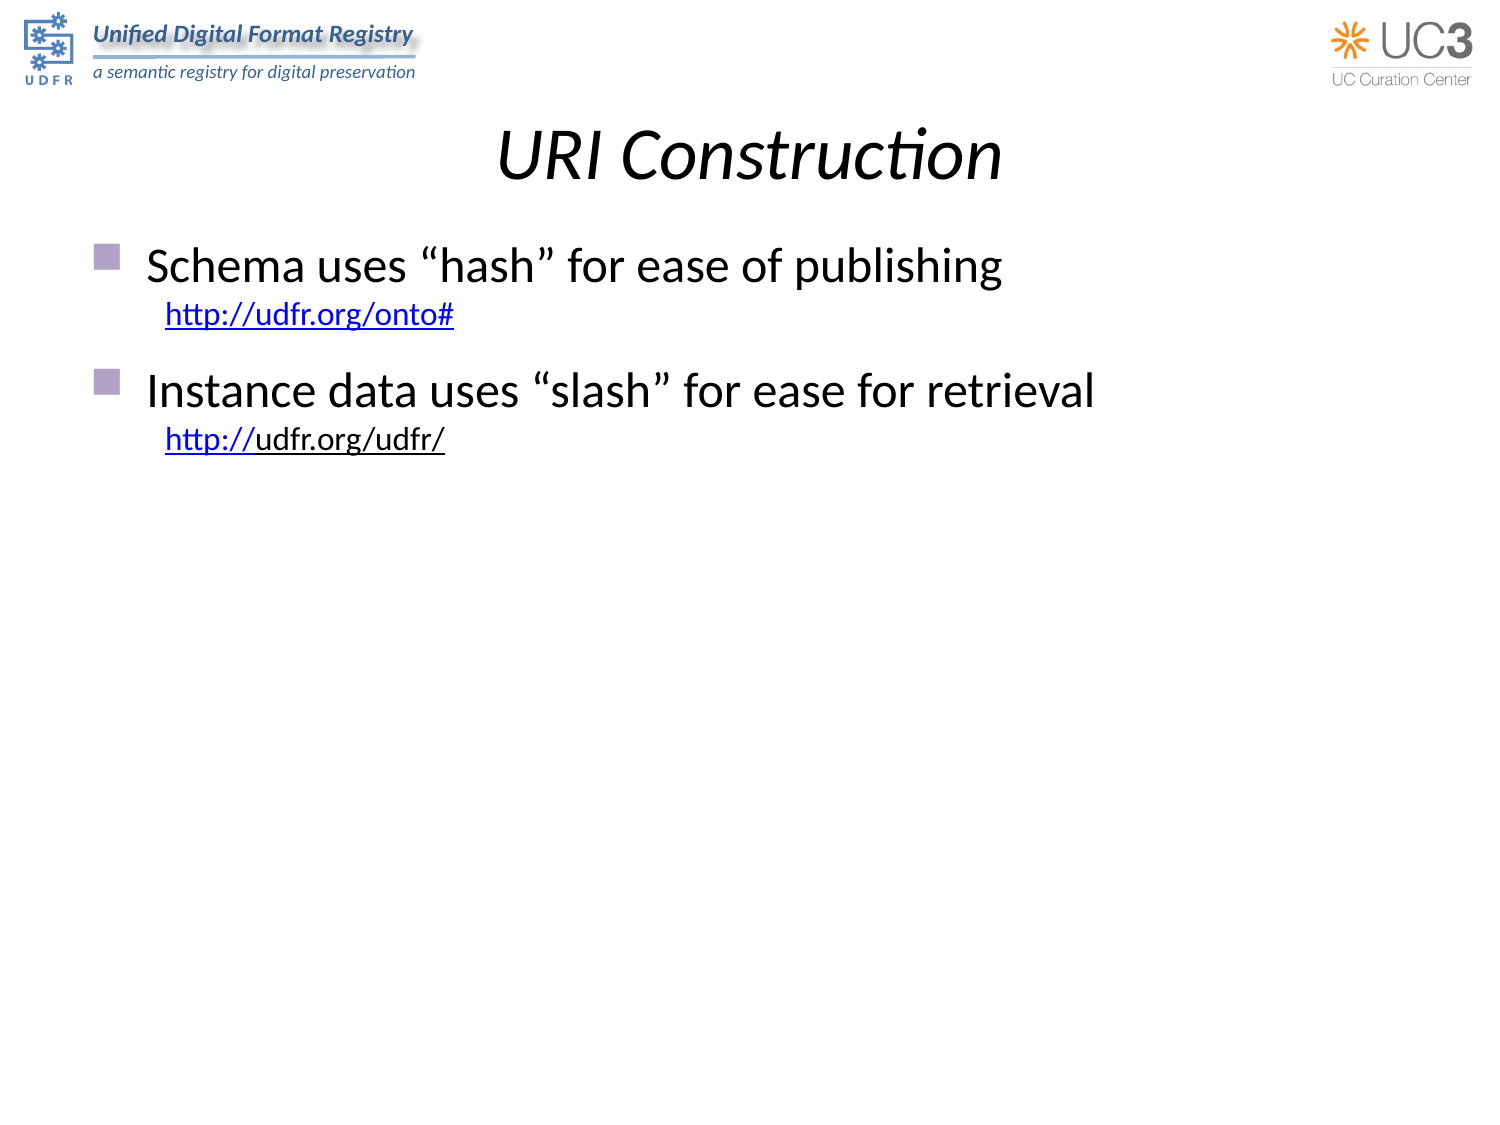

# URI Construction
Schema uses “hash” for ease of publishing
http://udfr.org/onto#
Instance data uses “slash” for ease for retrieval
http://udfr.org/udfr/